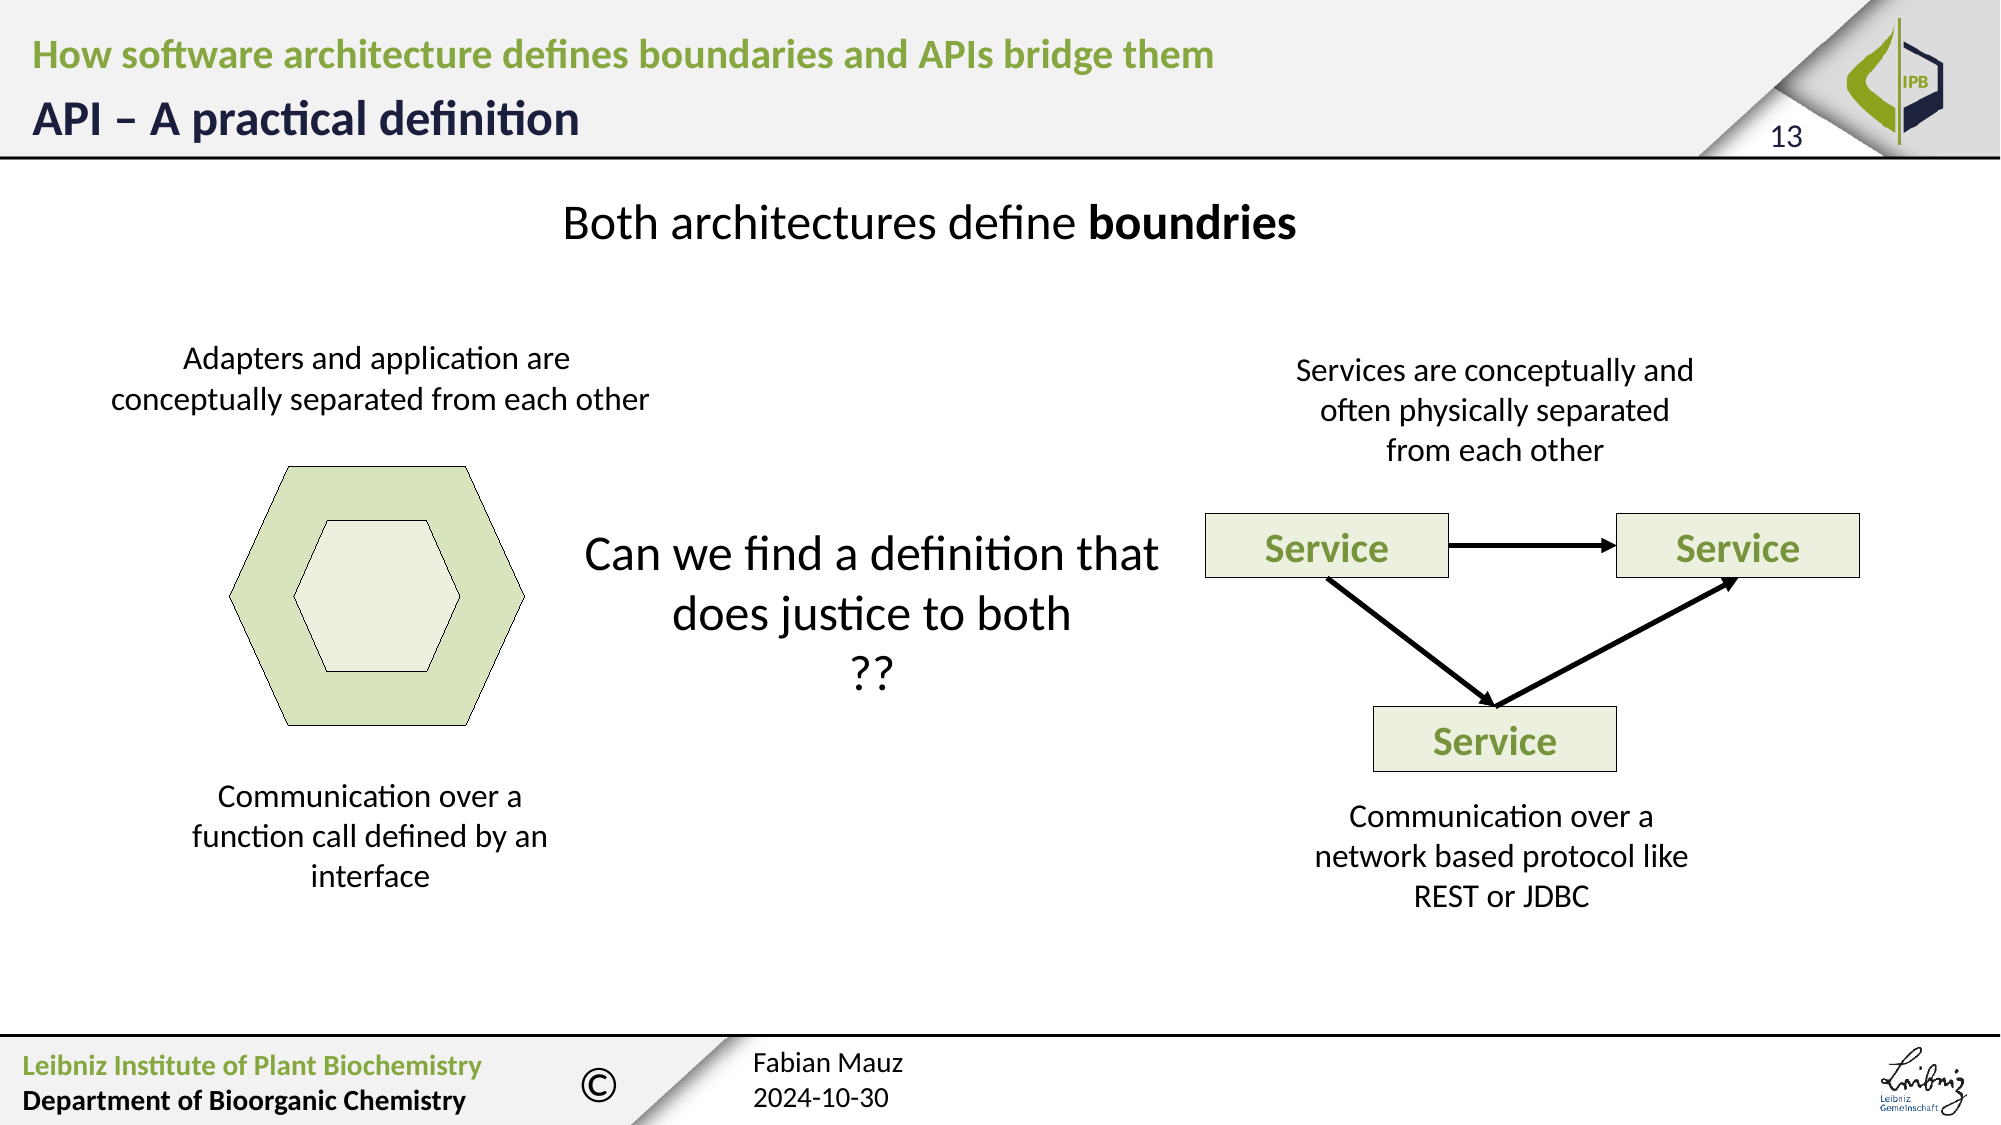

How software architecture defines boundaries and APIs bridge them
API – A practical definition

Both architectures define boundries
Adapters and application are
 conceptually separated from each other
Services are conceptually and often physically separated from each other

Can we find a definition that does justice to both
??
Service
Service
Service
Communication over a function call defined by an interface

Communication over a network based protocol like REST or JDBC